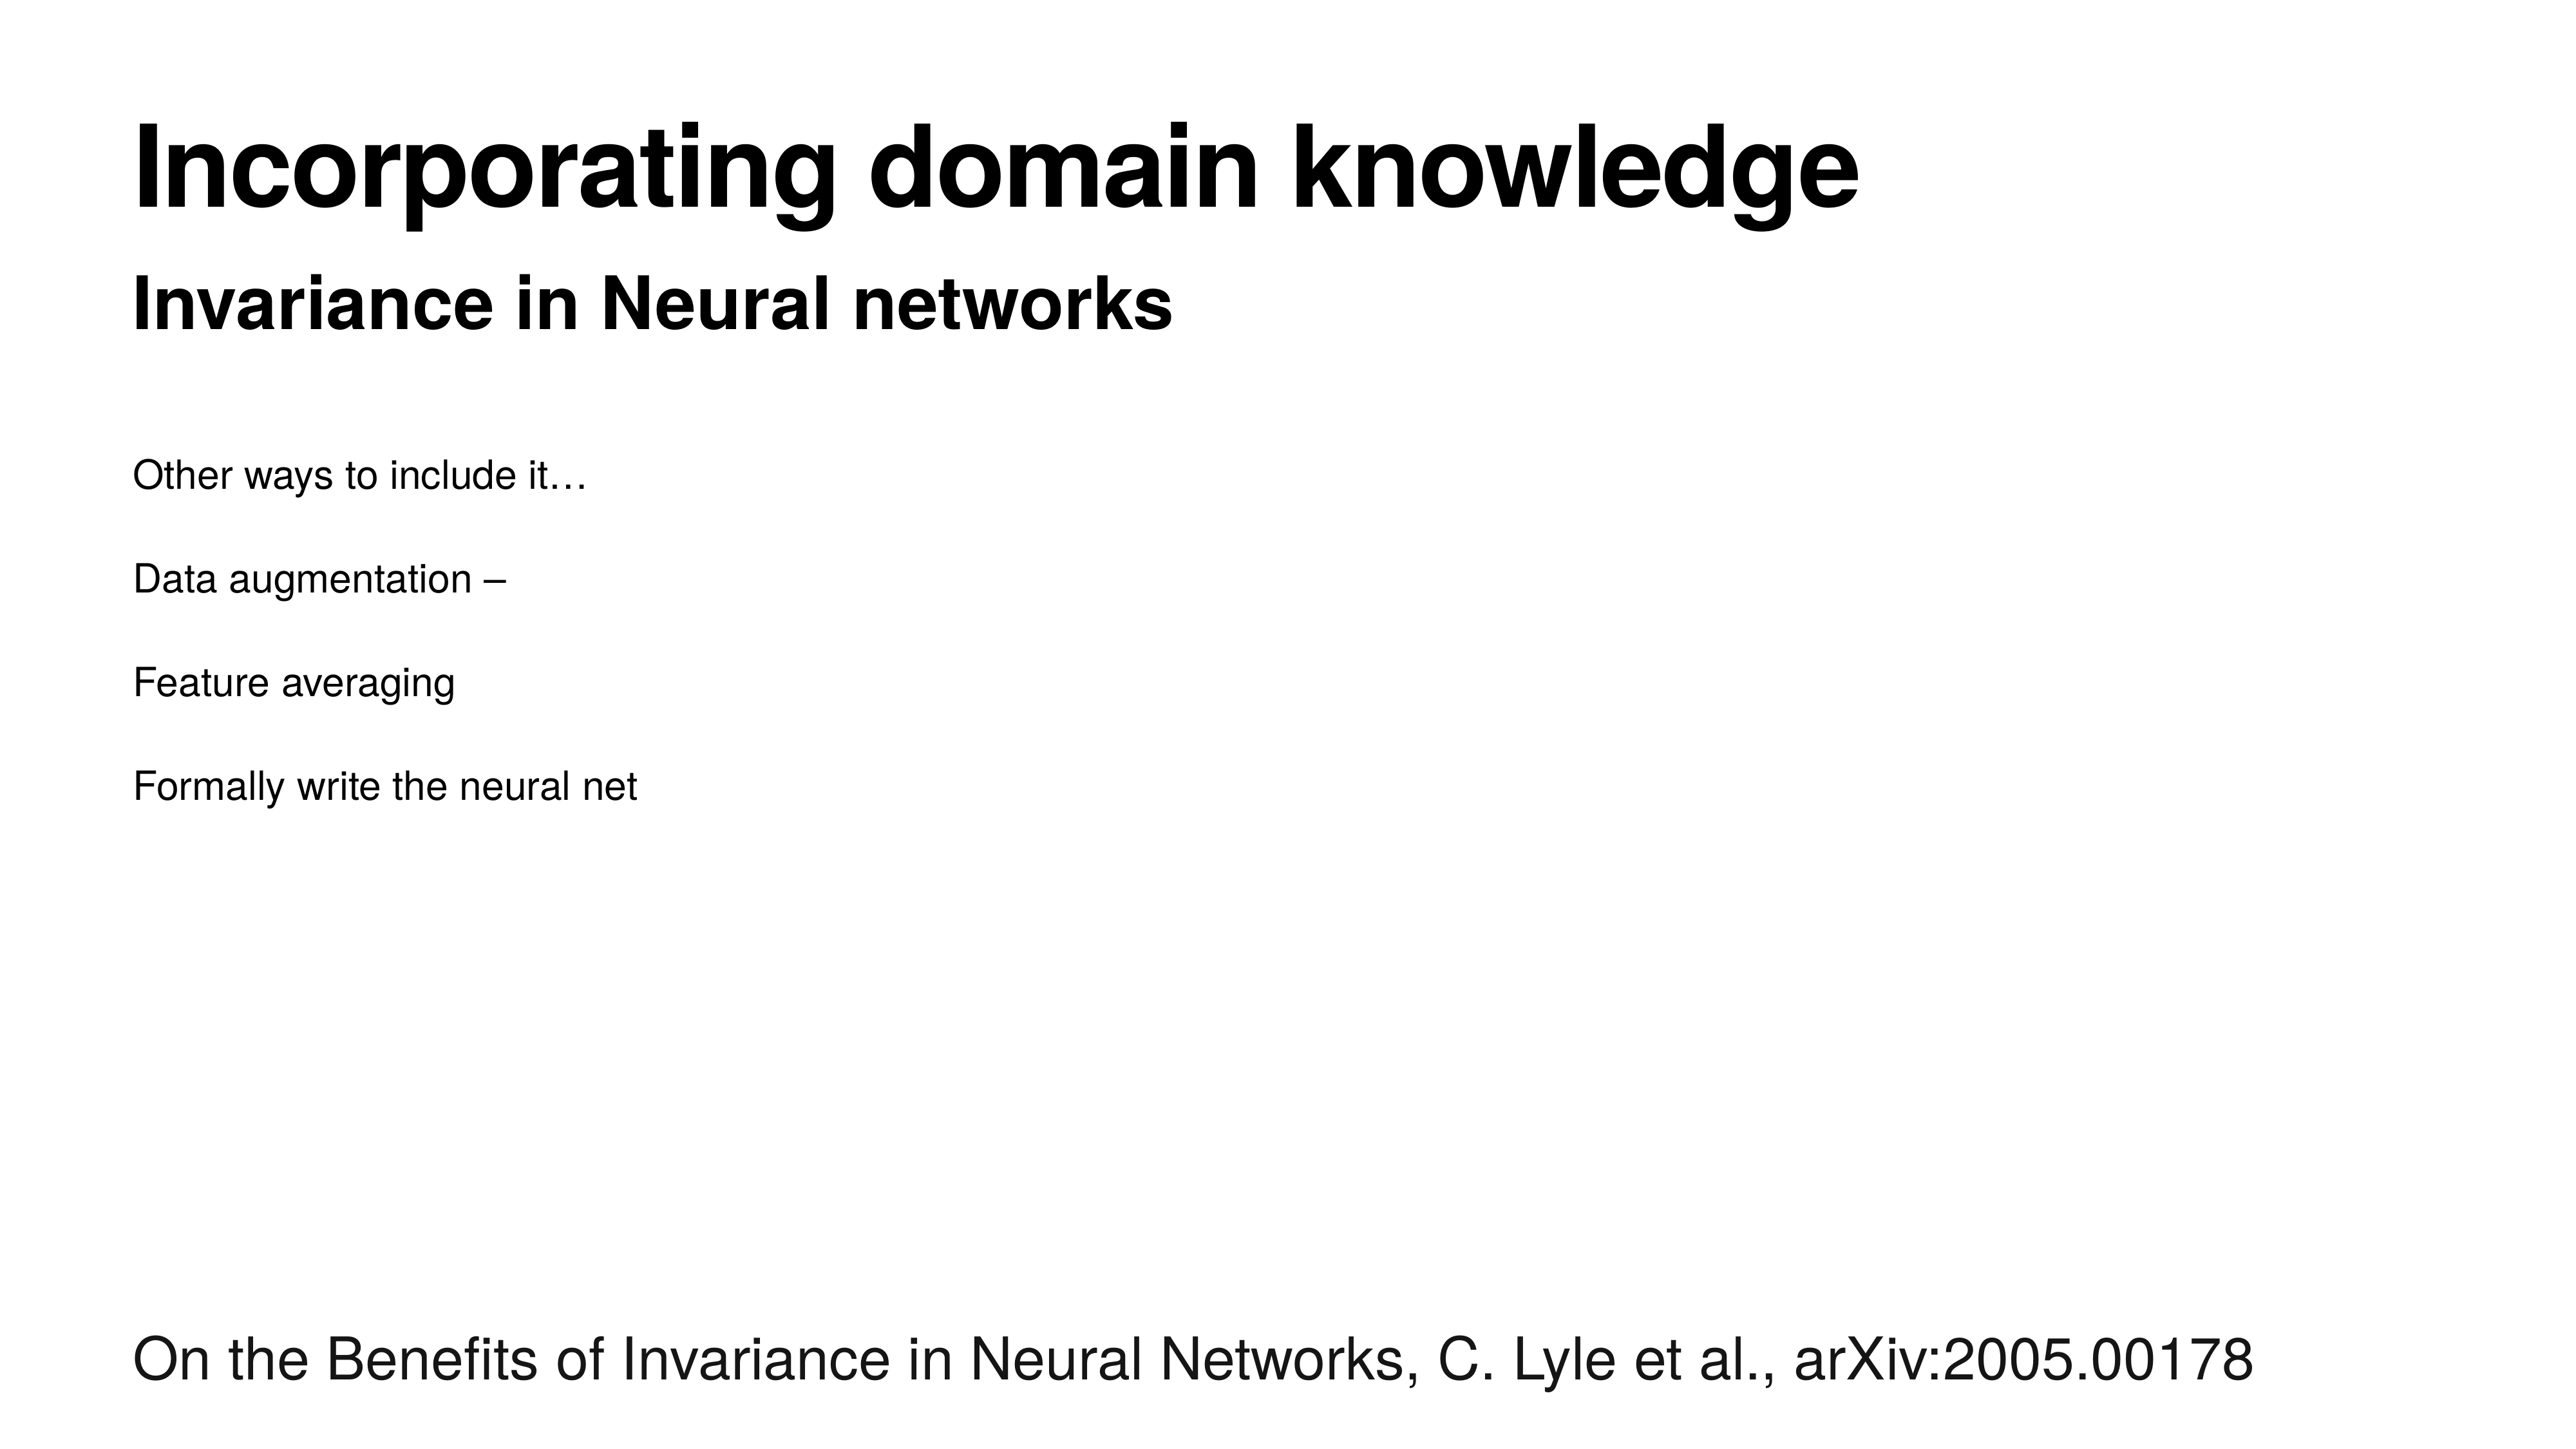

# Incorporating domain knowledge
Invariance in Neural networks
Other ways to include it…
Data augmentation –
Feature averaging
Formally write the neural net

On the Benefits of Invariance in Neural Networks, C. Lyle et al., arXiv:2005.00178